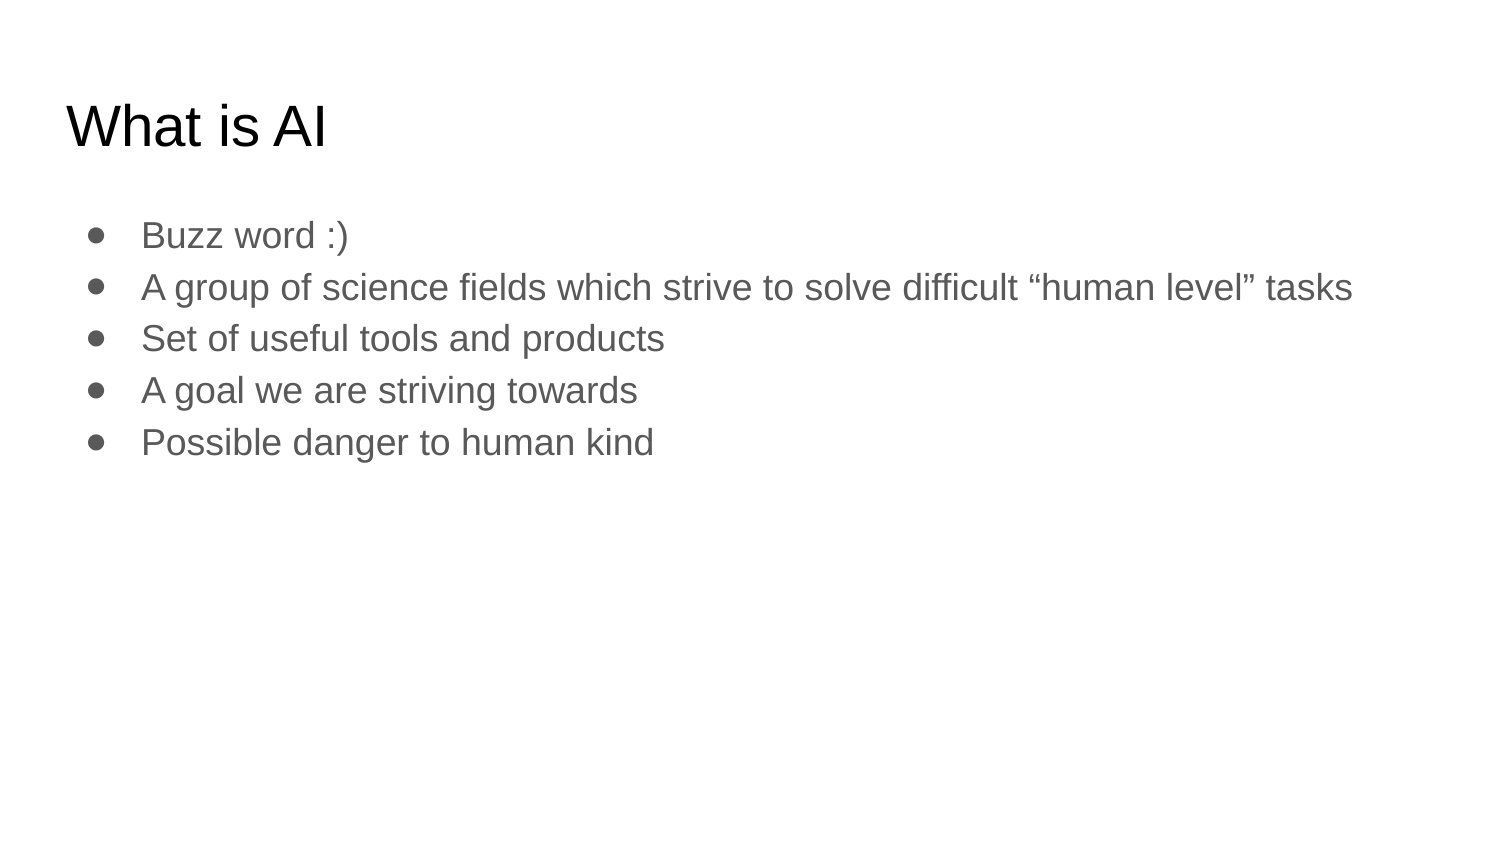

# What is AI
Buzz word :)
A group of science fields which strive to solve difficult “human level” tasks
Set of useful tools and products
A goal we are striving towards
Possible danger to human kind